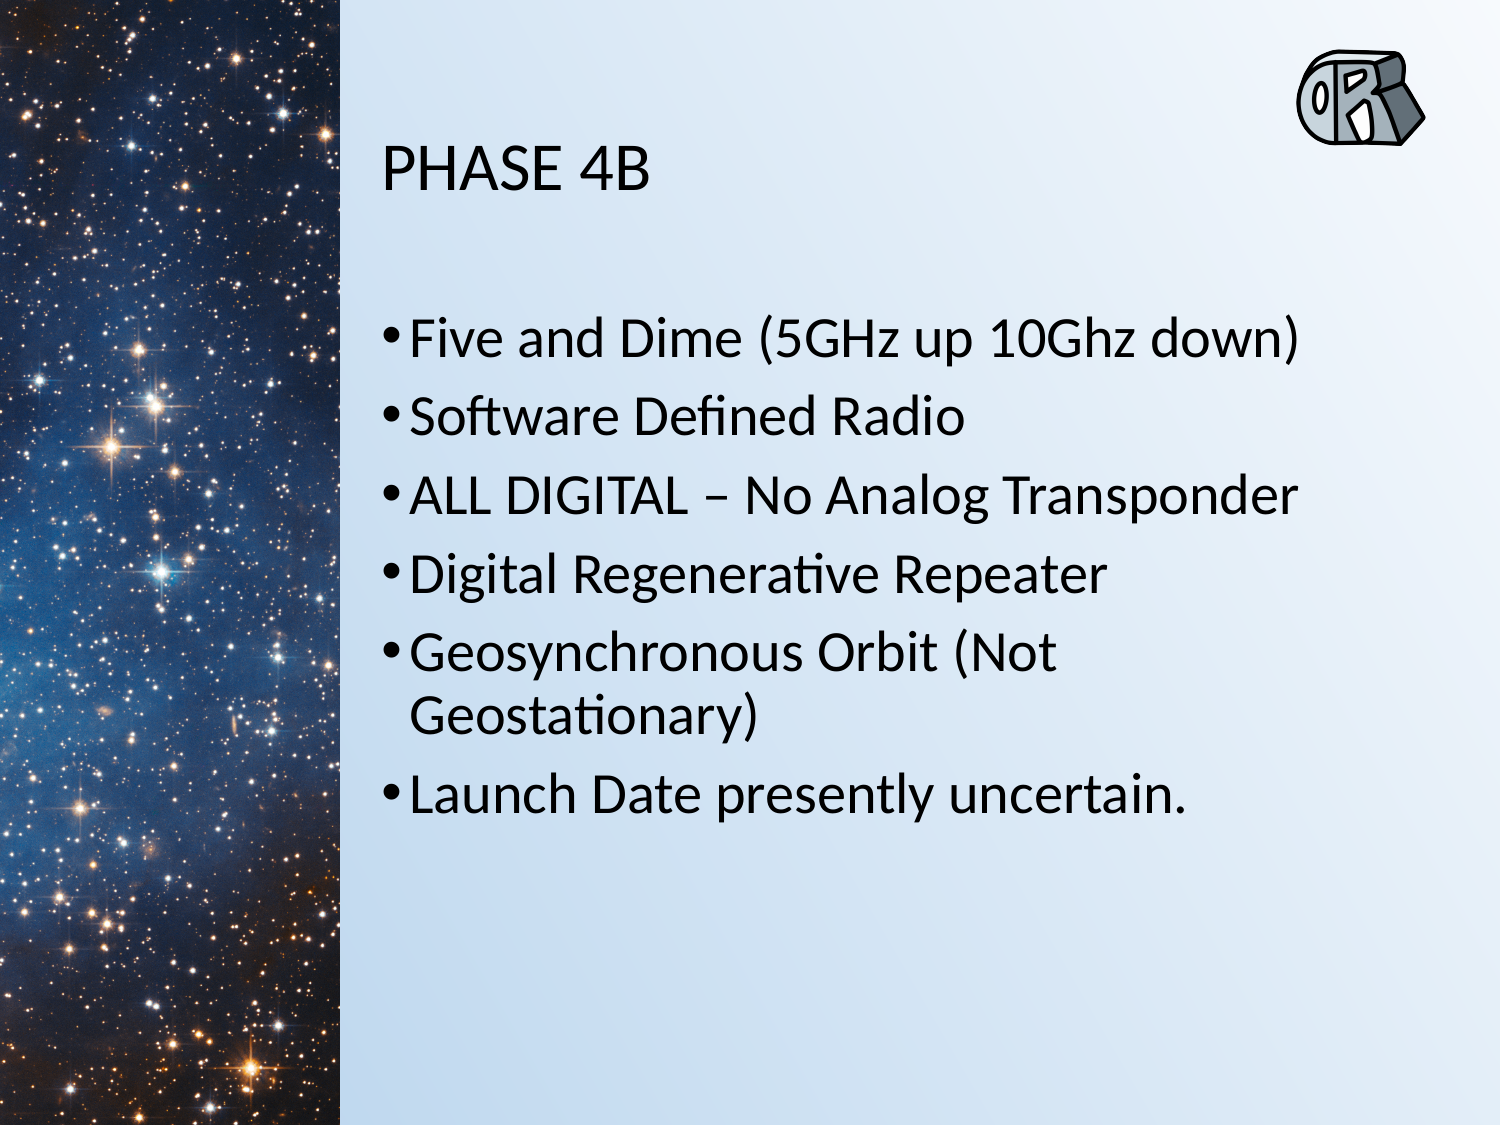

# PHASE 4B
Five and Dime (5GHz up 10Ghz down)
Software Defined Radio
ALL DIGITAL – No Analog Transponder
Digital Regenerative Repeater
Geosynchronous Orbit (Not Geostationary)
Launch Date presently uncertain.